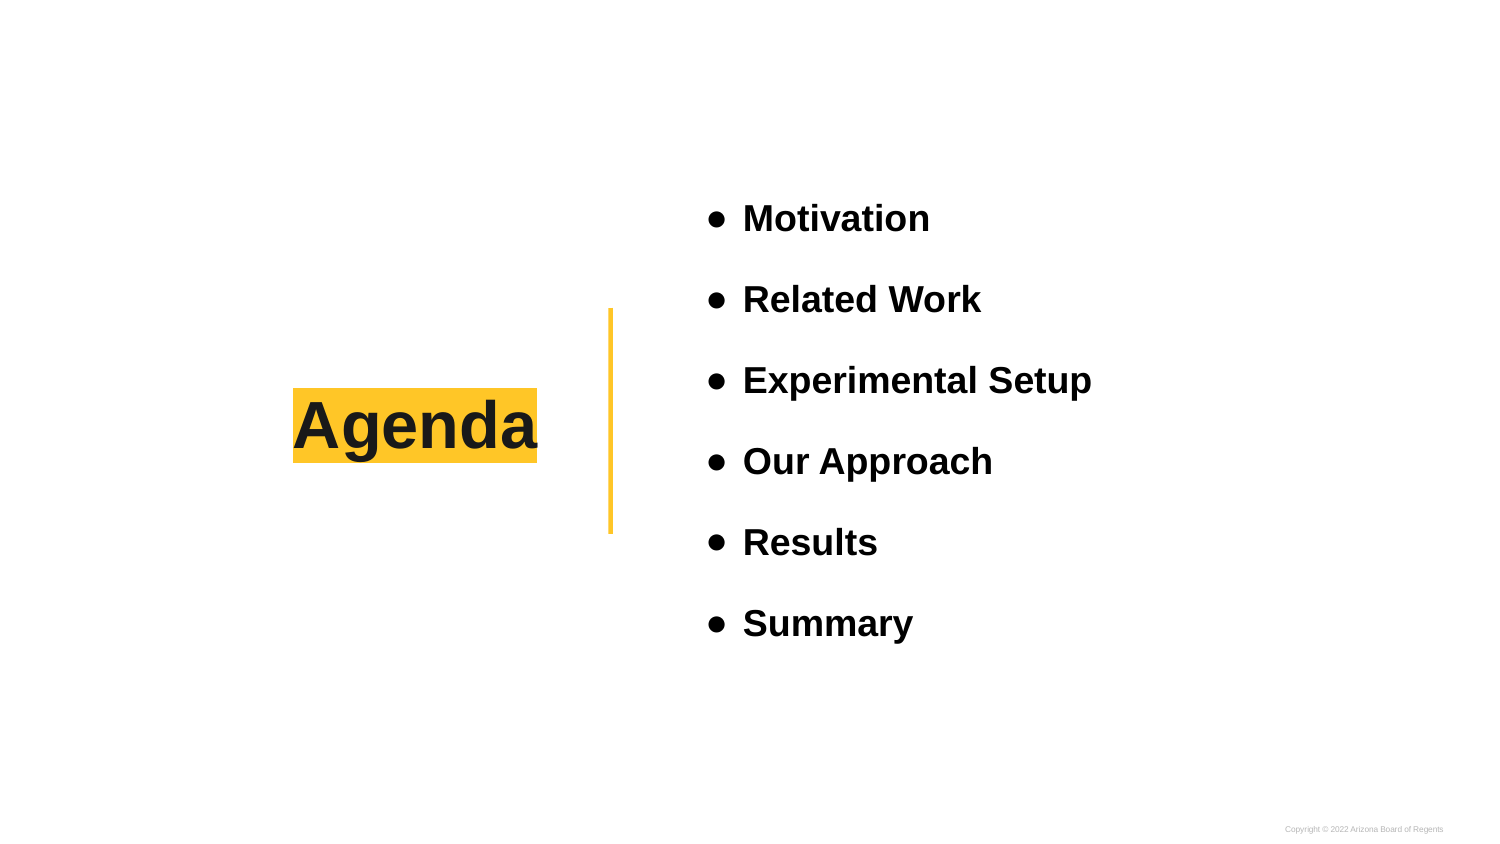

# Agenda
Motivation

Related Work
Experimental Setup

Our Approach
Results
Summary